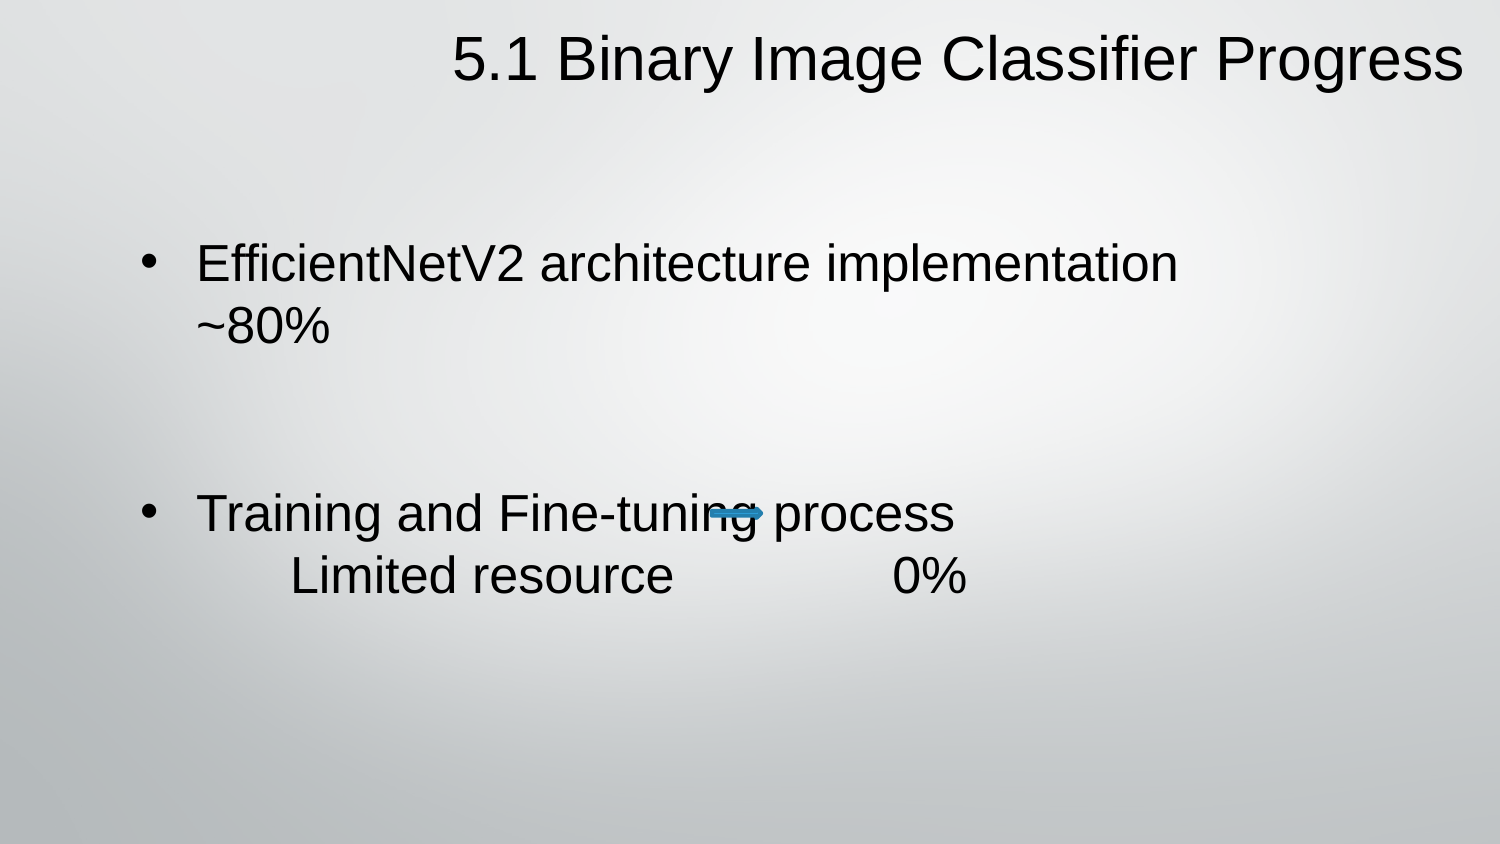

5.1 Binary Image Classifier Progress

EfficientNetV2 architecture implementation  ~80%

Training and Fine-tuning process
	Limited resource               0%